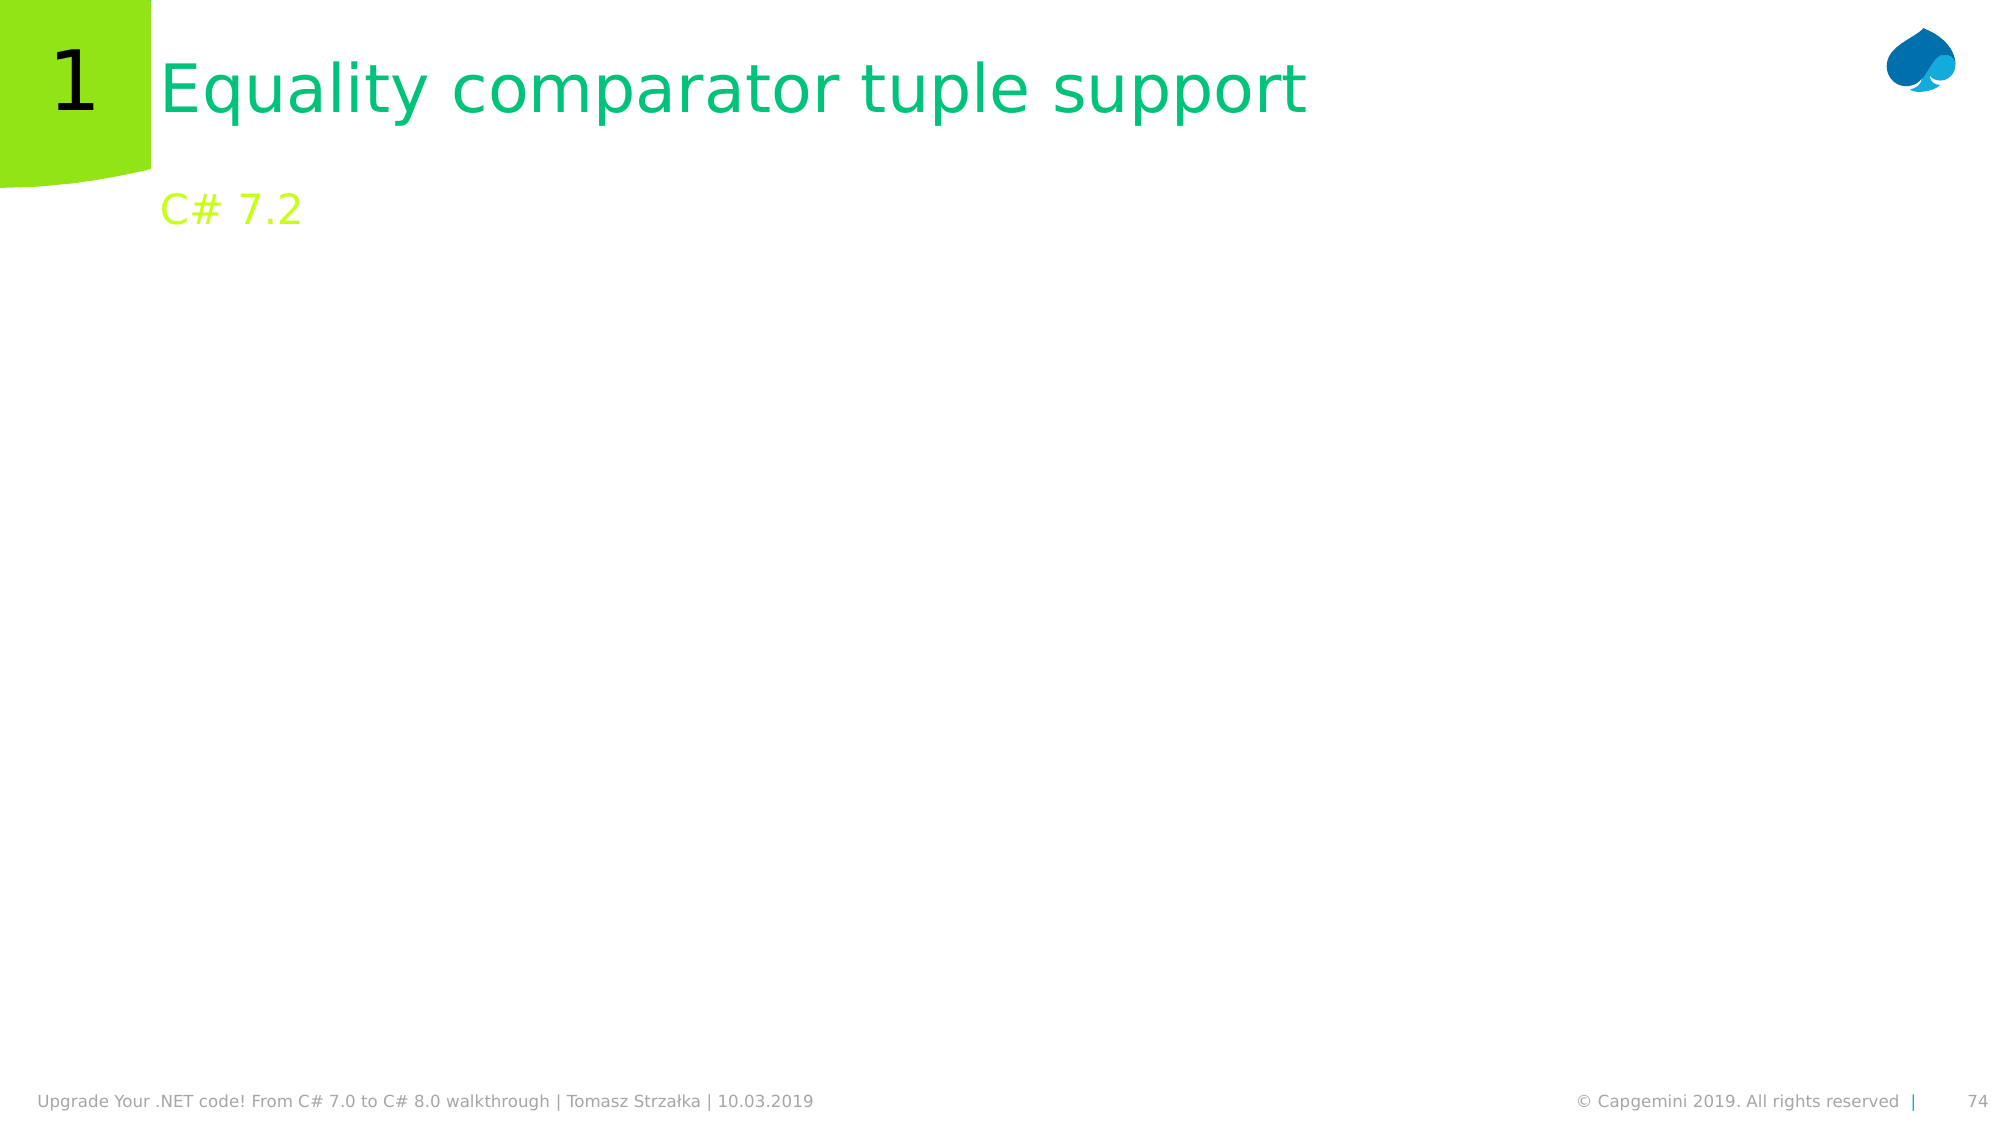

# Equality comparator tuple support
1
C# 7.2